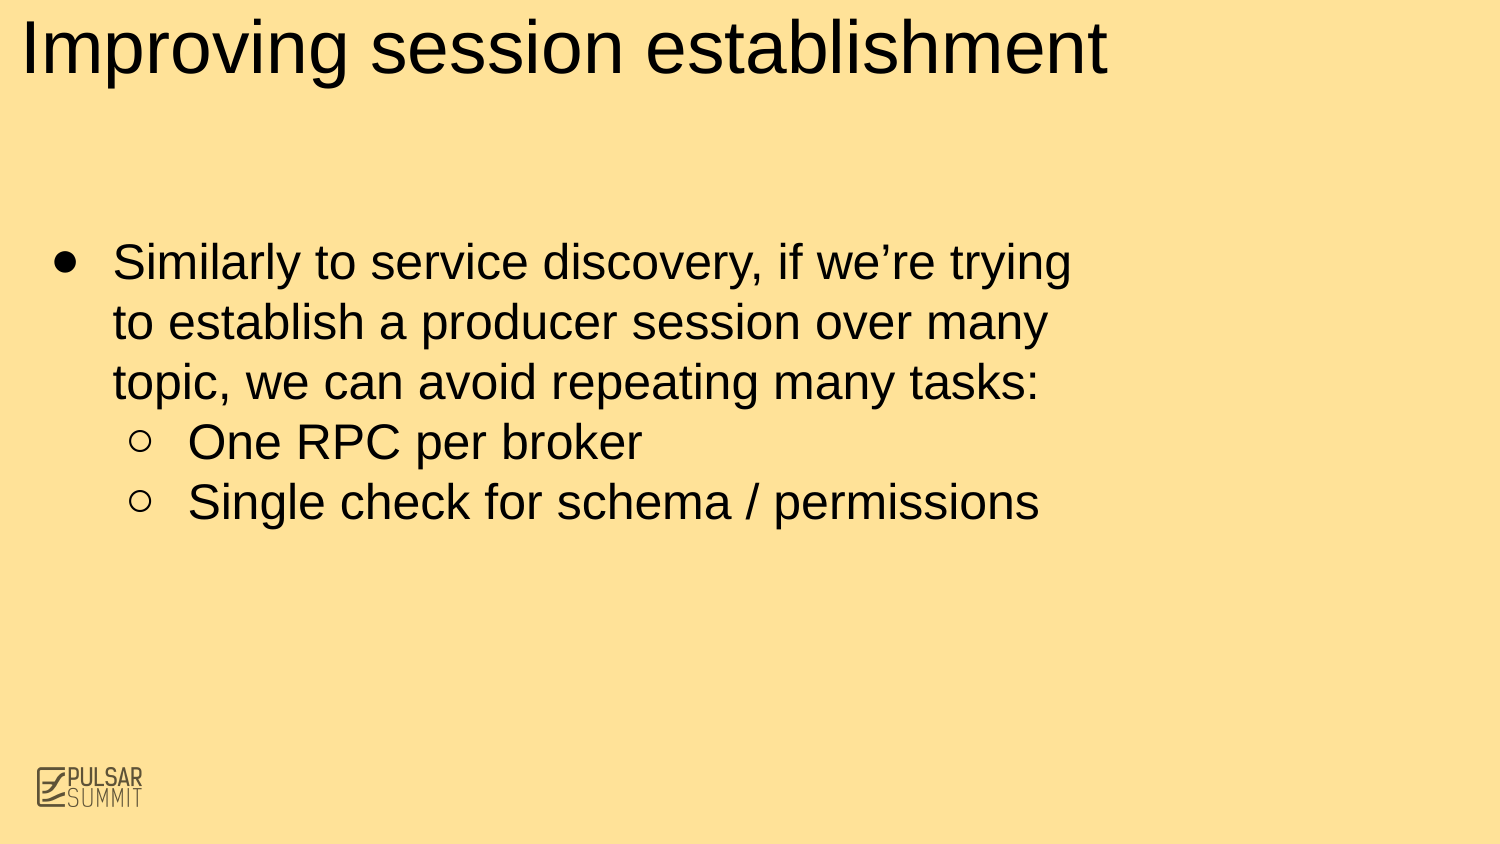

Improving session establishment
Similarly to service discovery, if we’re trying to establish a producer session over many topic, we can avoid repeating many tasks:
One RPC per broker
Single check for schema / permissions